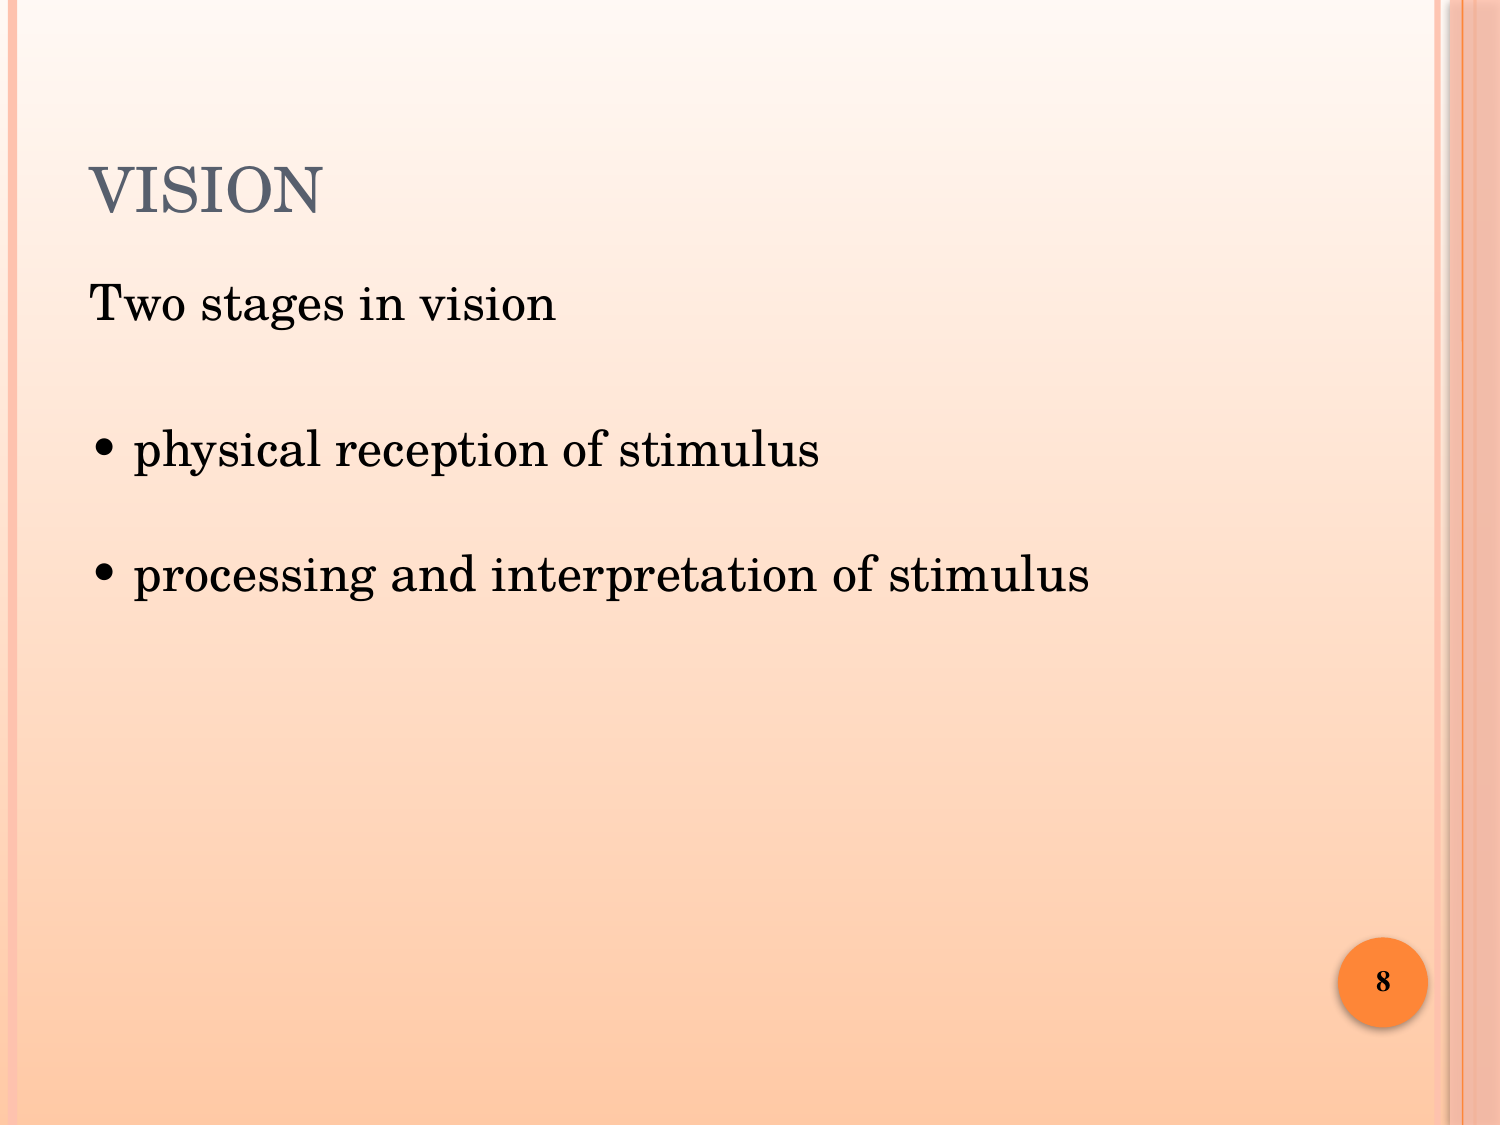

# Vision
Two stages in vision

• physical reception of stimulus

• processing and interpretation of stimulus
8